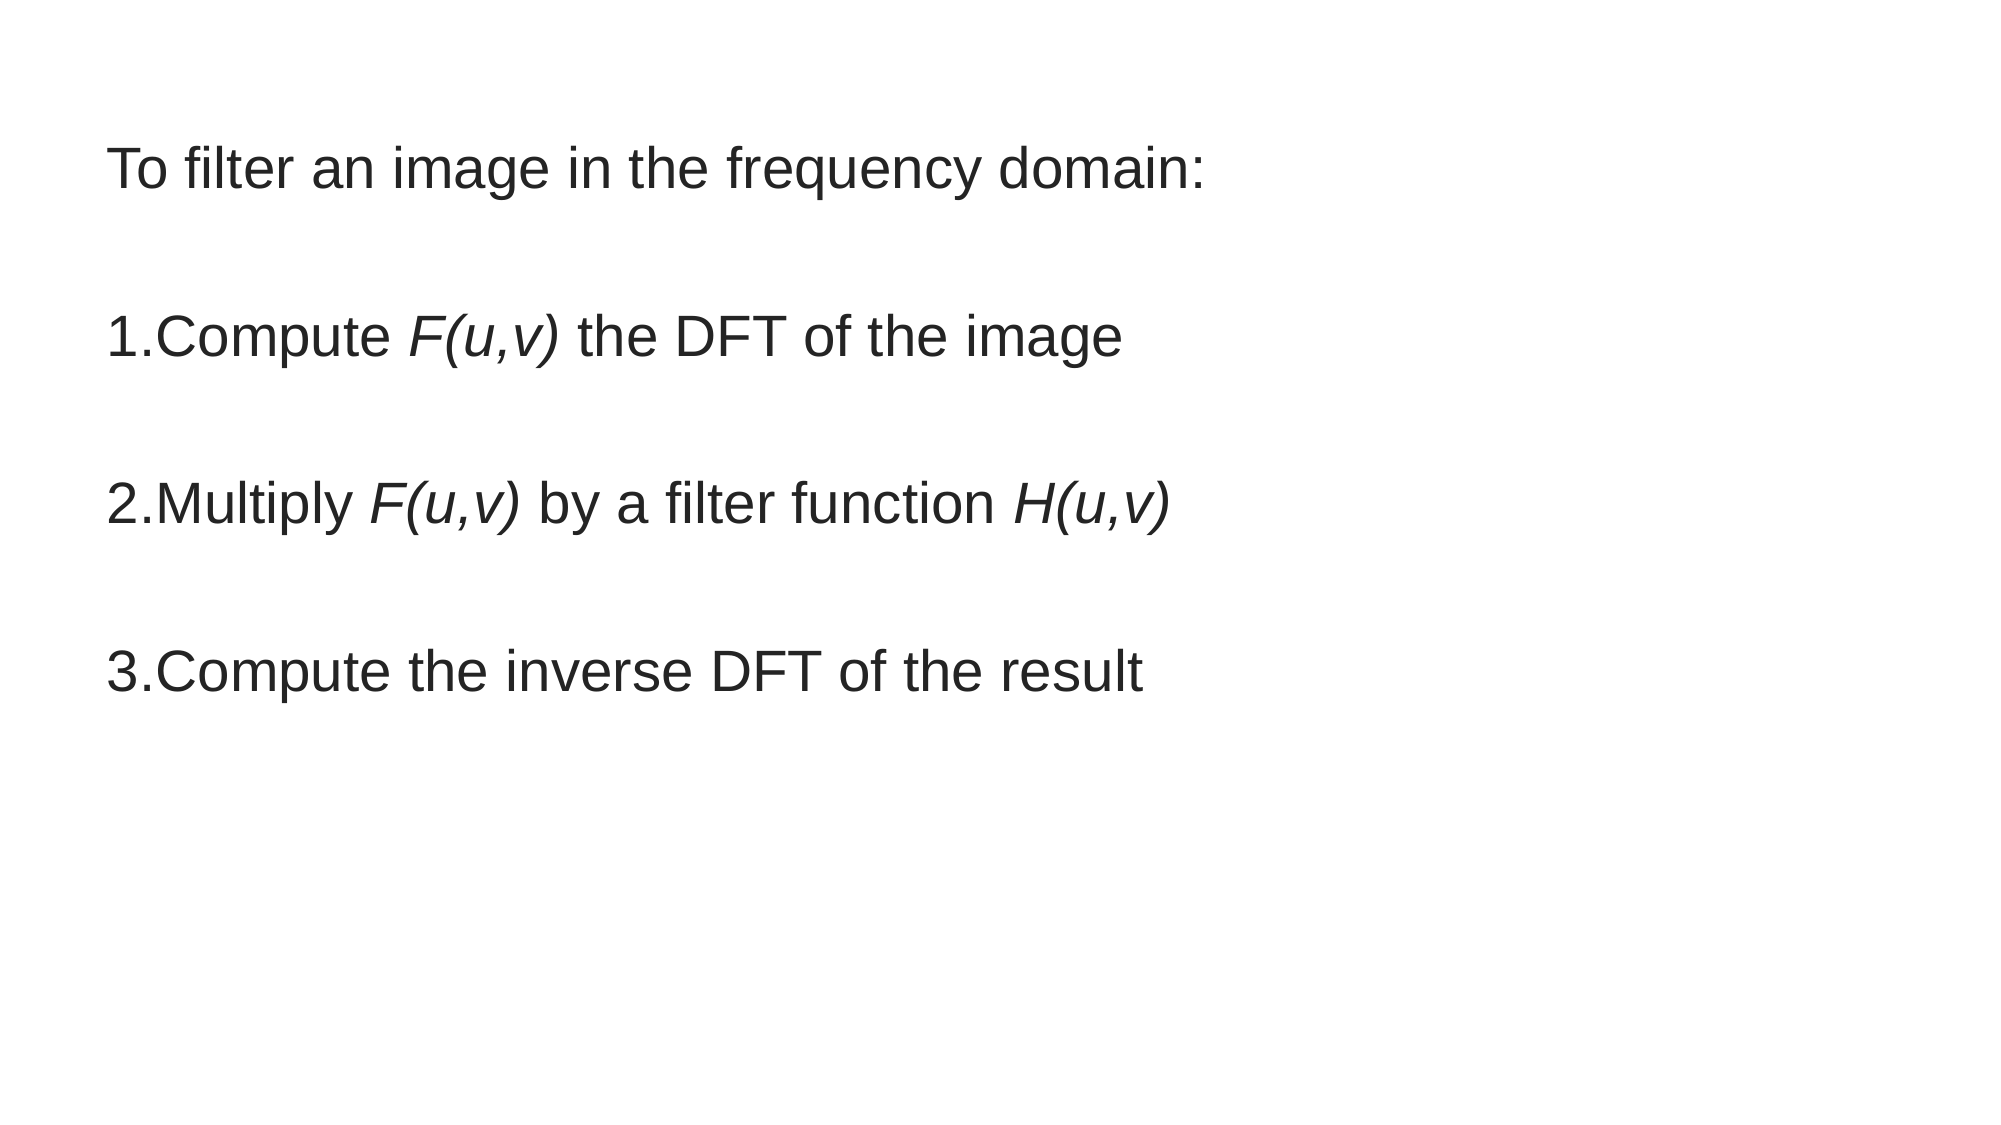

To filter an image in the frequency domain:

Compute F(u,v) the DFT of the image

Multiply F(u,v) by a filter function H(u,v)

Compute the inverse DFT of the result